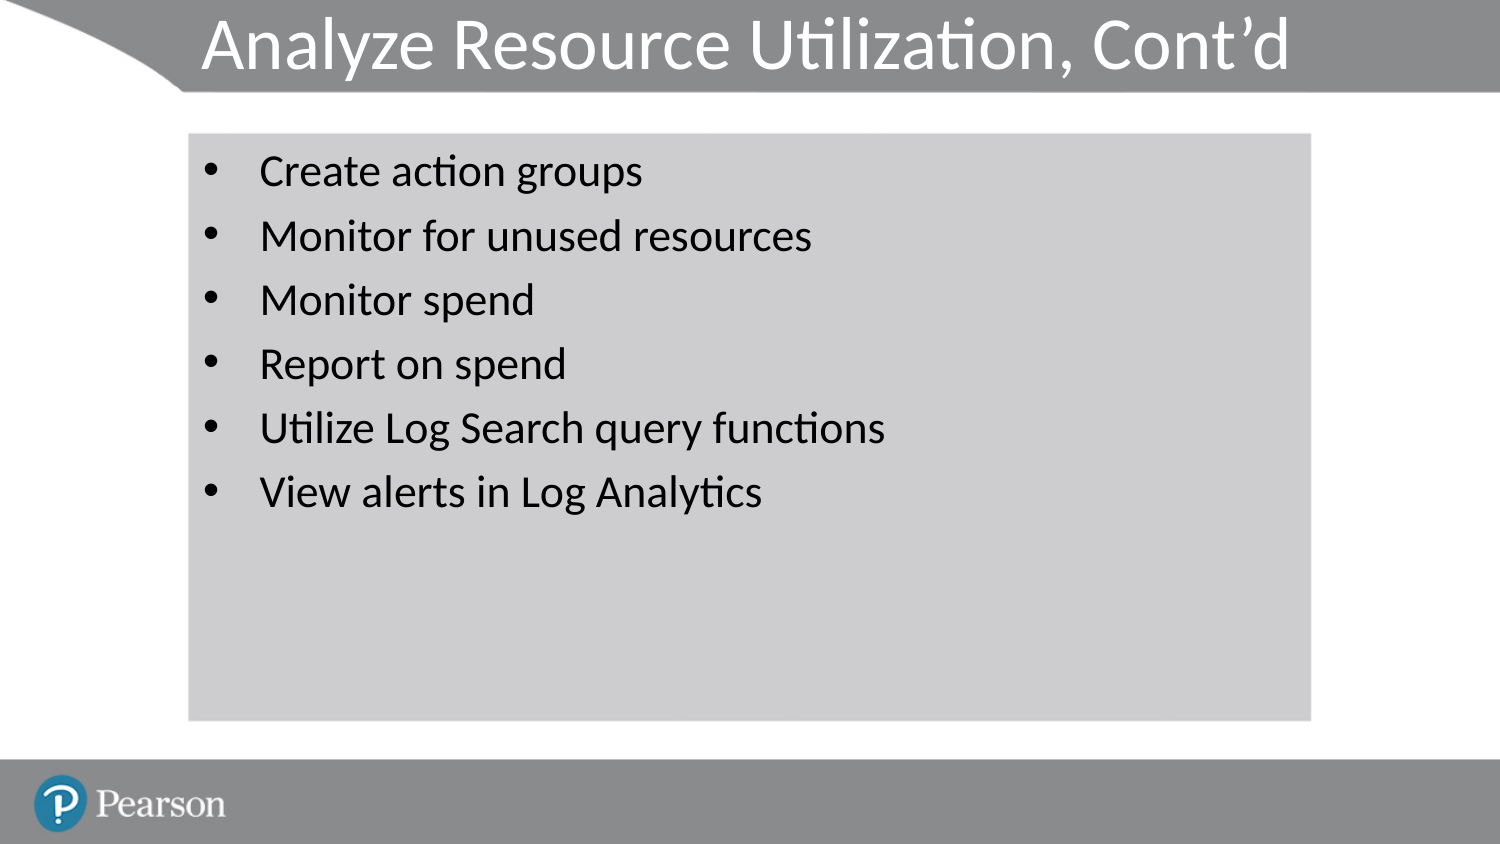

# Analyze Resource Utilization, Cont’d
Create action groups
Monitor for unused resources
Monitor spend
Report on spend
Utilize Log Search query functions
View alerts in Log Analytics